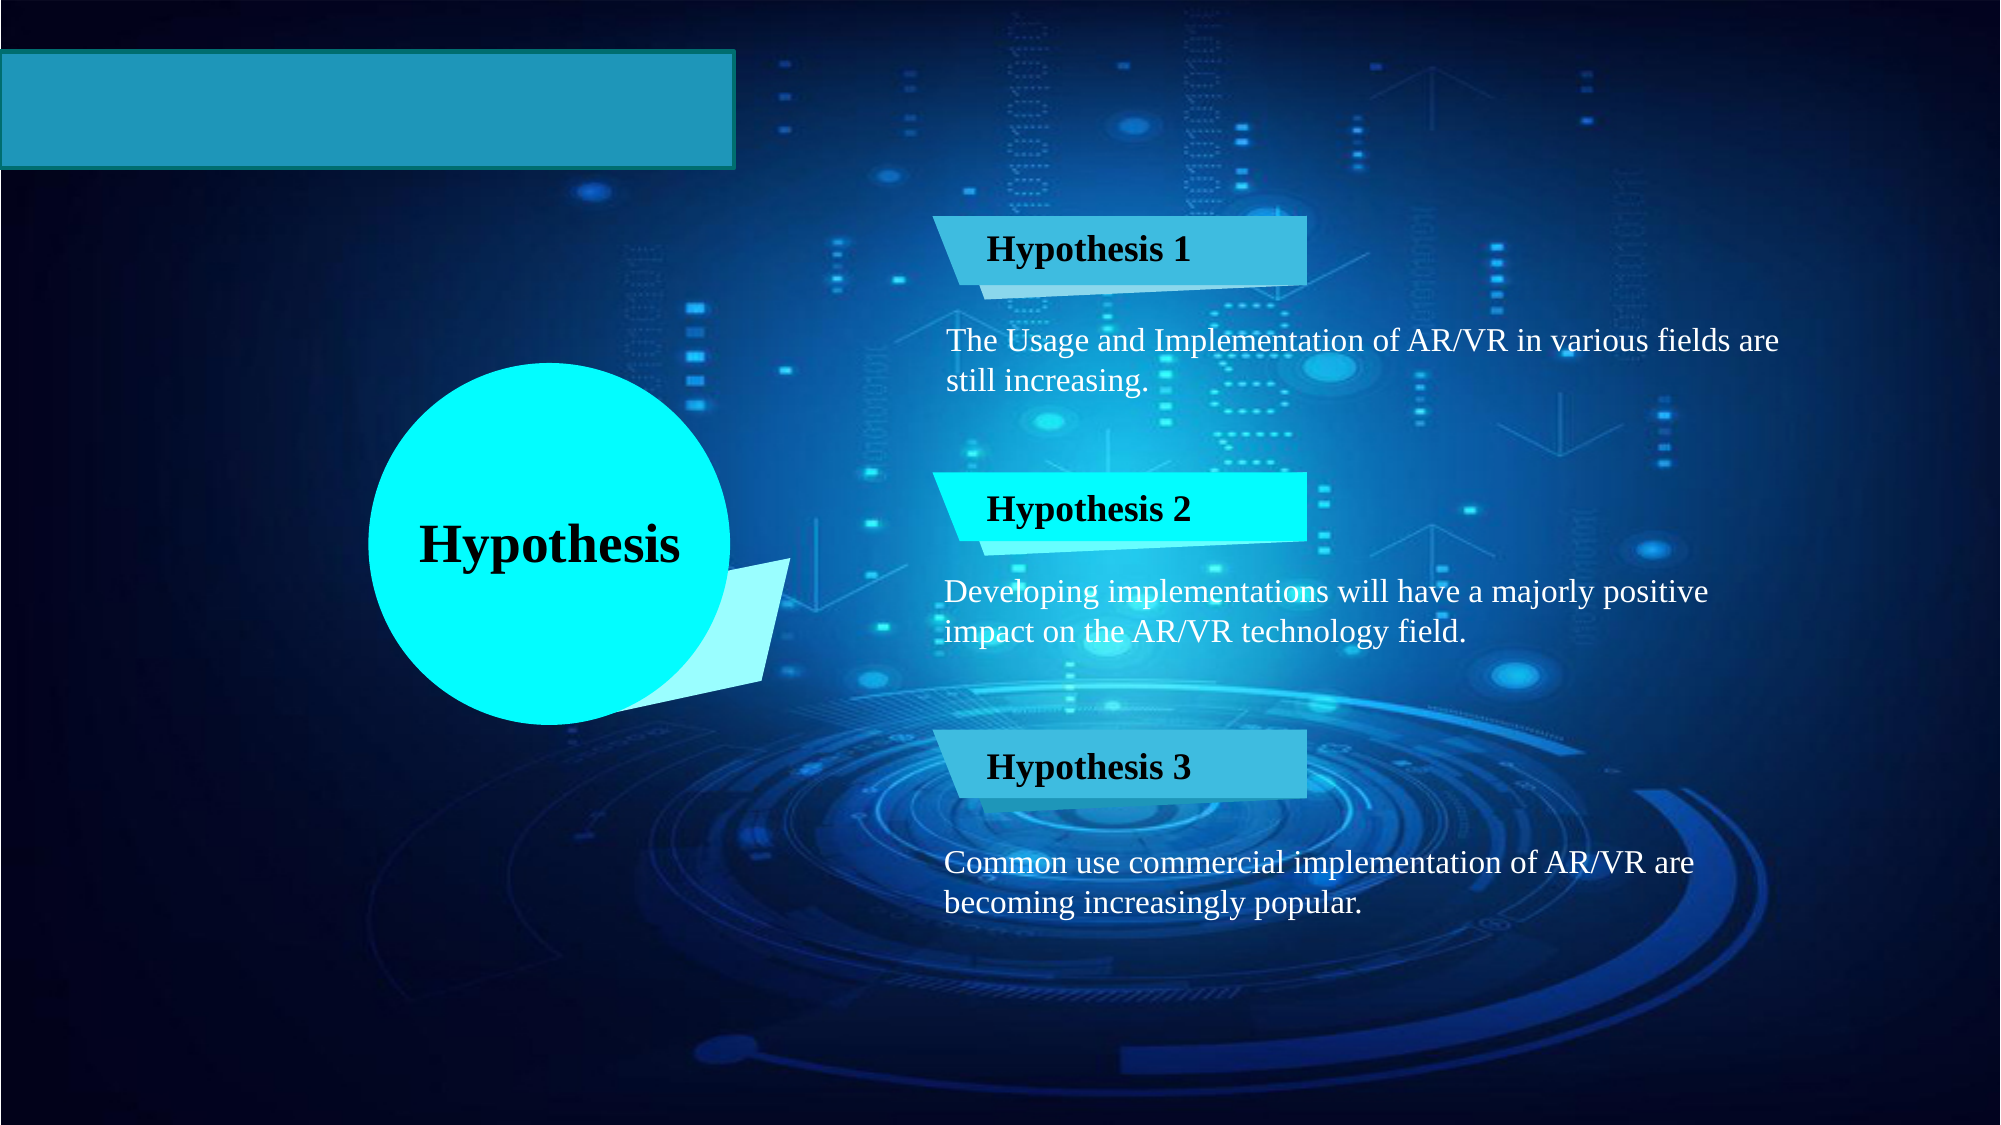

Hypothesis 1
The Usage and Implementation of AR/VR in various fields are still increasing.

Hypothesis 2
Hypothesis

Developing implementations will have a majorly positive impact on the AR/VR technology field.

Hypothesis 3
Common use commercial implementation of AR/VR are becoming increasingly popular.